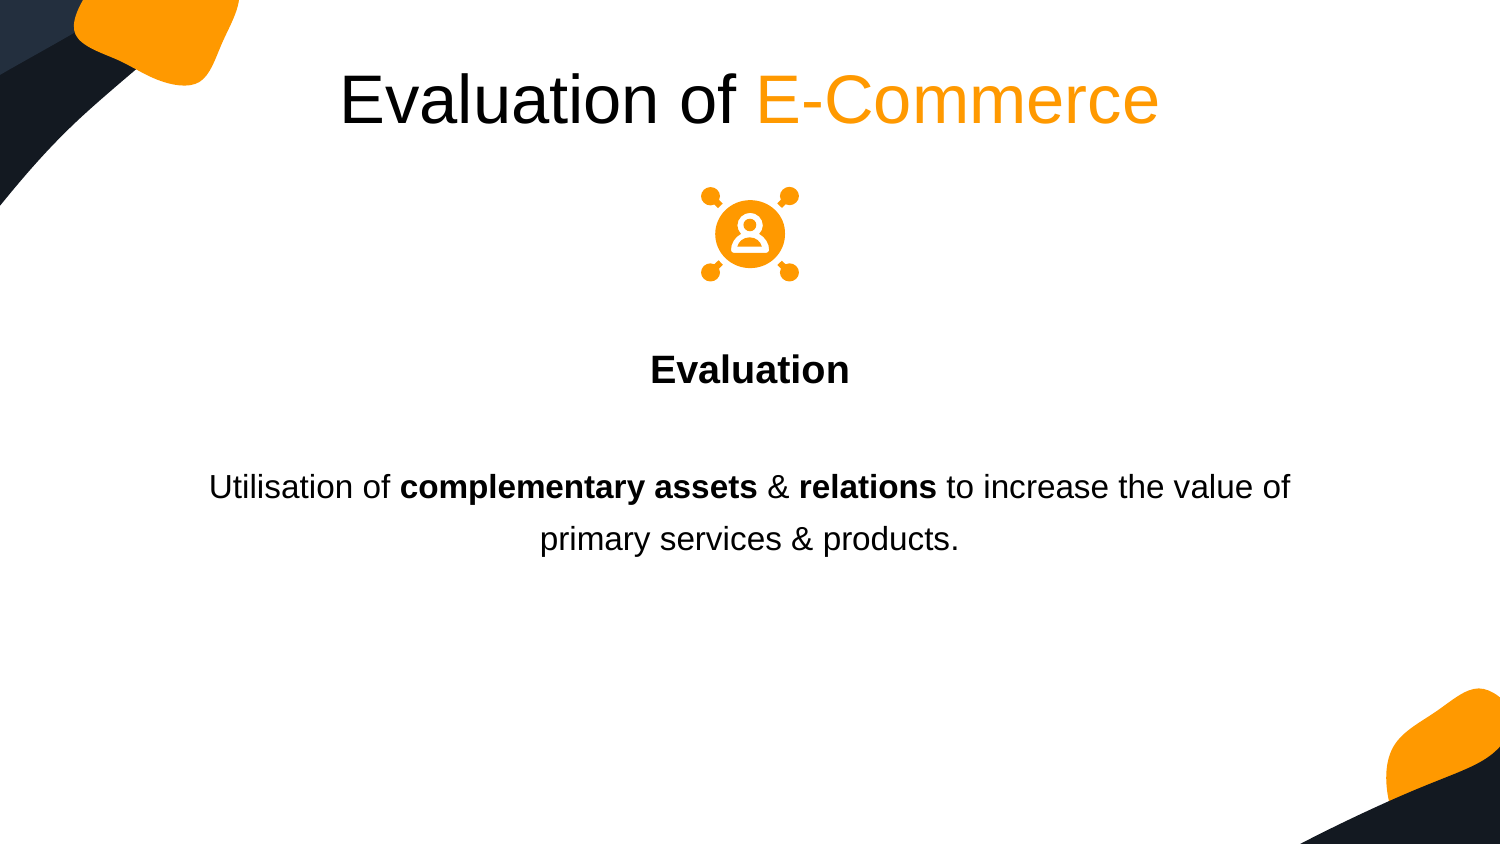

Evaluation of E-Commerce

Evaluation

Utilisation of complementary assets & relations to increase the value of primary services & products.